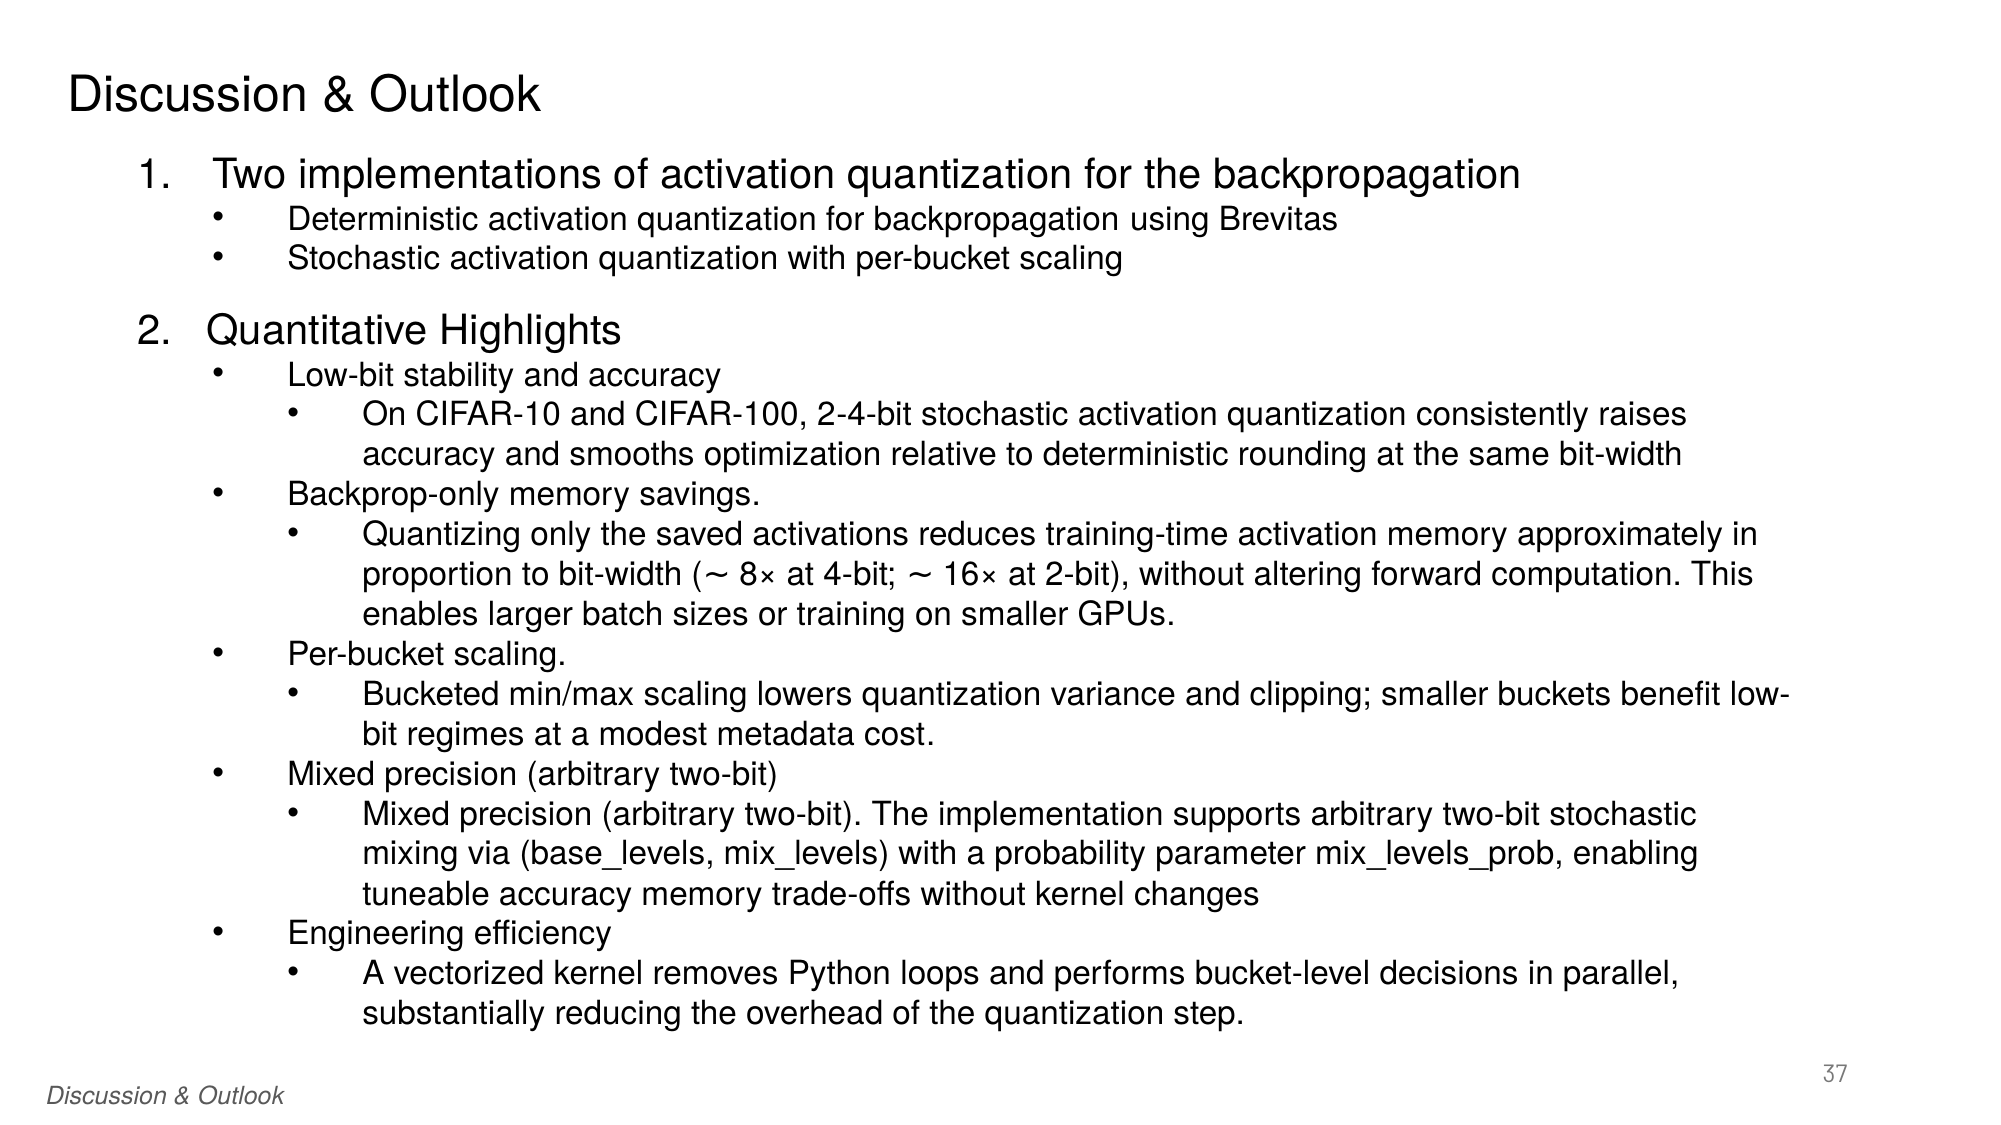

Discussion & Outlook
Two implementations of activation quantization for the backpropagation
Deterministic activation quantization for backpropagation using Brevitas
Stochastic activation quantization with per-bucket scaling
2.   Quantitative Highlights
Low-bit stability and accuracy
On CIFAR-10 and CIFAR-100, 2-4-bit stochastic activation quantization consistently raises accuracy and smooths optimization relative to deterministic rounding at the same bit-width
Backprop-only memory savings.
Quantizing only the saved activations reduces training-time activation memory approximately in proportion to bit-width (∼ 8× at 4-bit; ∼ 16× at 2-bit), without altering forward computation. This enables larger batch sizes or training on smaller GPUs.
Per-bucket scaling.
Bucketed min/max scaling lowers quantization variance and clipping; smaller buckets benefit low-bit regimes at a modest metadata cost.
Mixed precision (arbitrary two-bit)
Mixed precision (arbitrary two-bit). The implementation supports arbitrary two-bit stochastic mixing via (base_levels, mix_levels) with a probability parameter mix_levels_prob, enabling tuneable accuracy memory trade-offs without kernel changes
Engineering efficiency
A vectorized kernel removes Python loops and performs bucket-level decisions in parallel, substantially reducing the overhead of the quantization step.
37
Discussion & Outlook